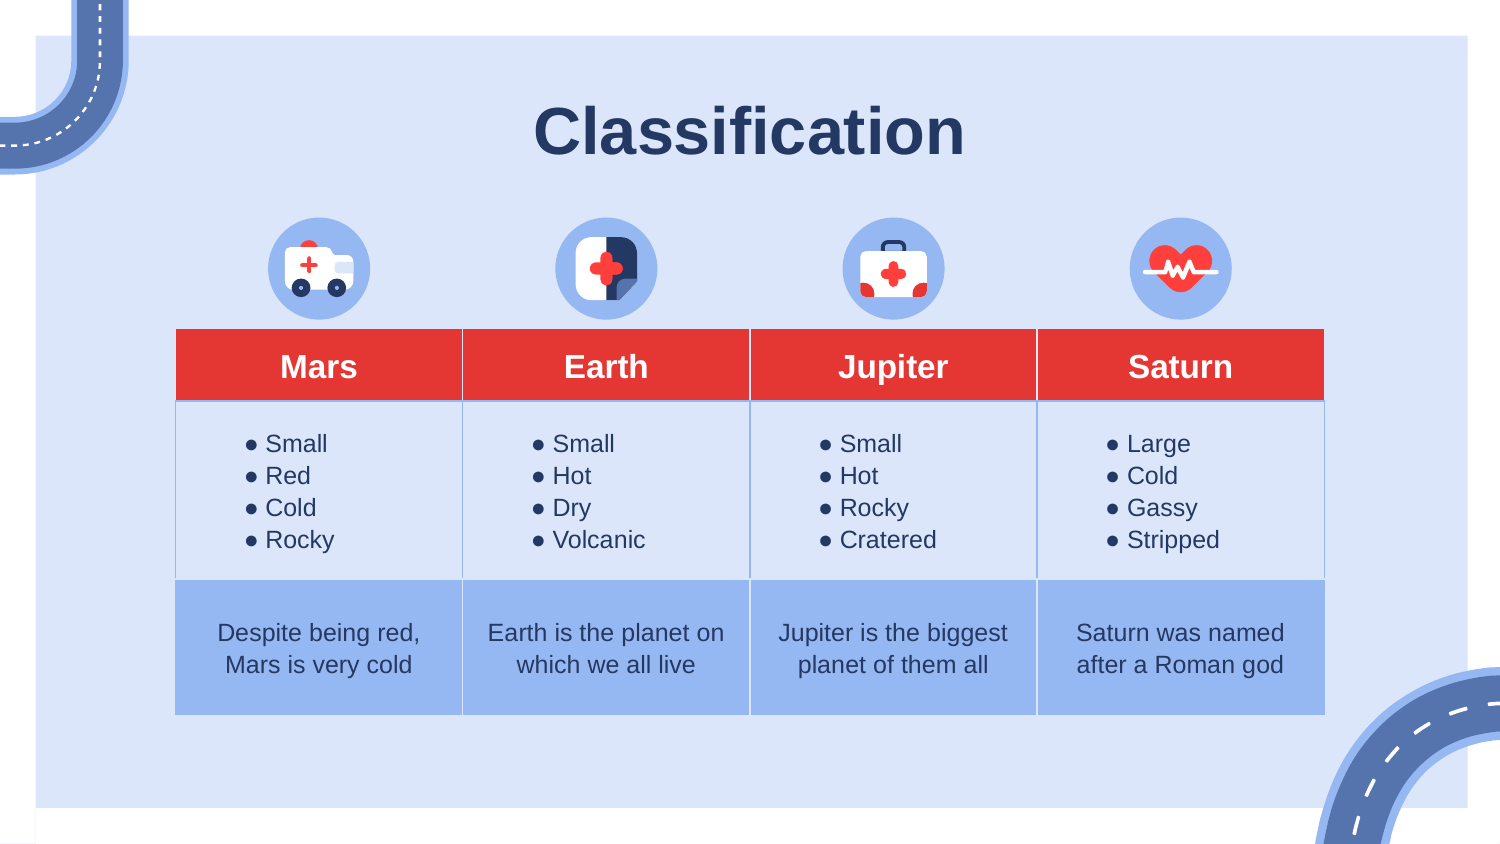

# Classification

| Mars | Earth | Jupiter | Saturn |
| --- | --- | --- | --- |
| Small Red Cold Rocky | Small Hot Dry Volcanic | Small Hot Rocky Cratered | Large Cold Gassy Stripped |
| Despite being red, Mars is very cold | Earth is the planet on which we all live | Jupiter is the biggest planet of them all | Saturn was named after a Roman god |